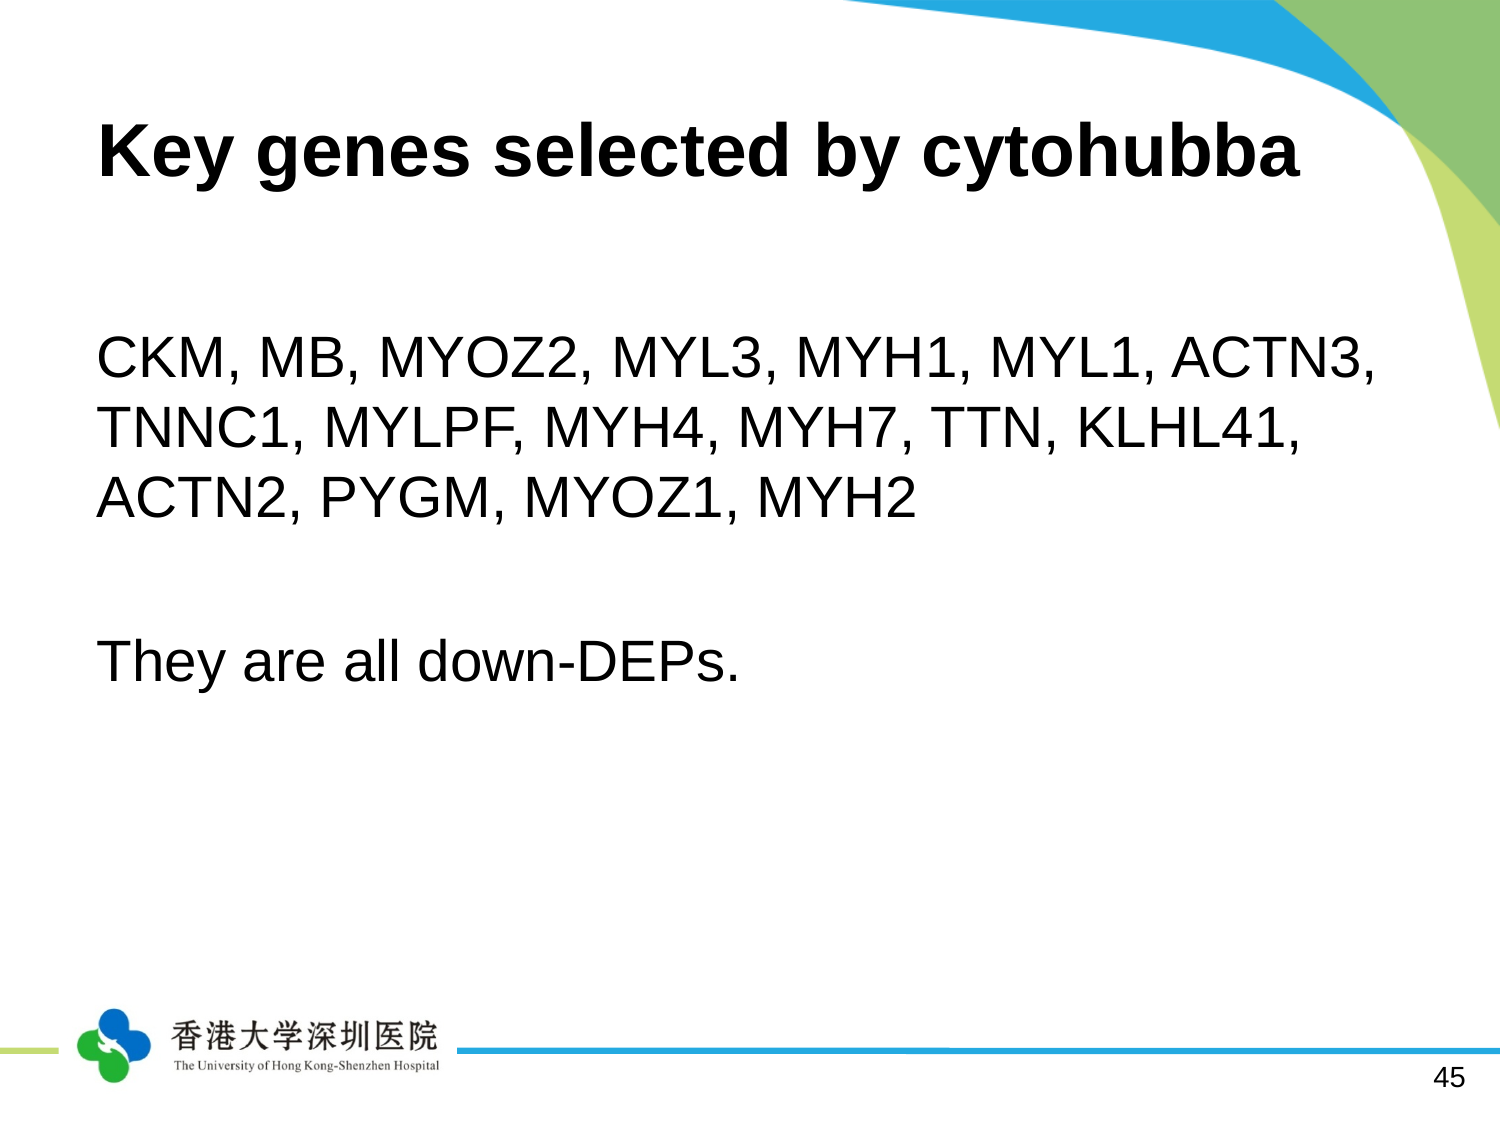

# Key genes selected by cytohubba
CKM, MB, MYOZ2, MYL3, MYH1, MYL1, ACTN3, TNNC1, MYLPF, MYH4, MYH7, TTN, KLHL41, ACTN2, PYGM, MYOZ1, MYH2

They are all down-DEPs.
45